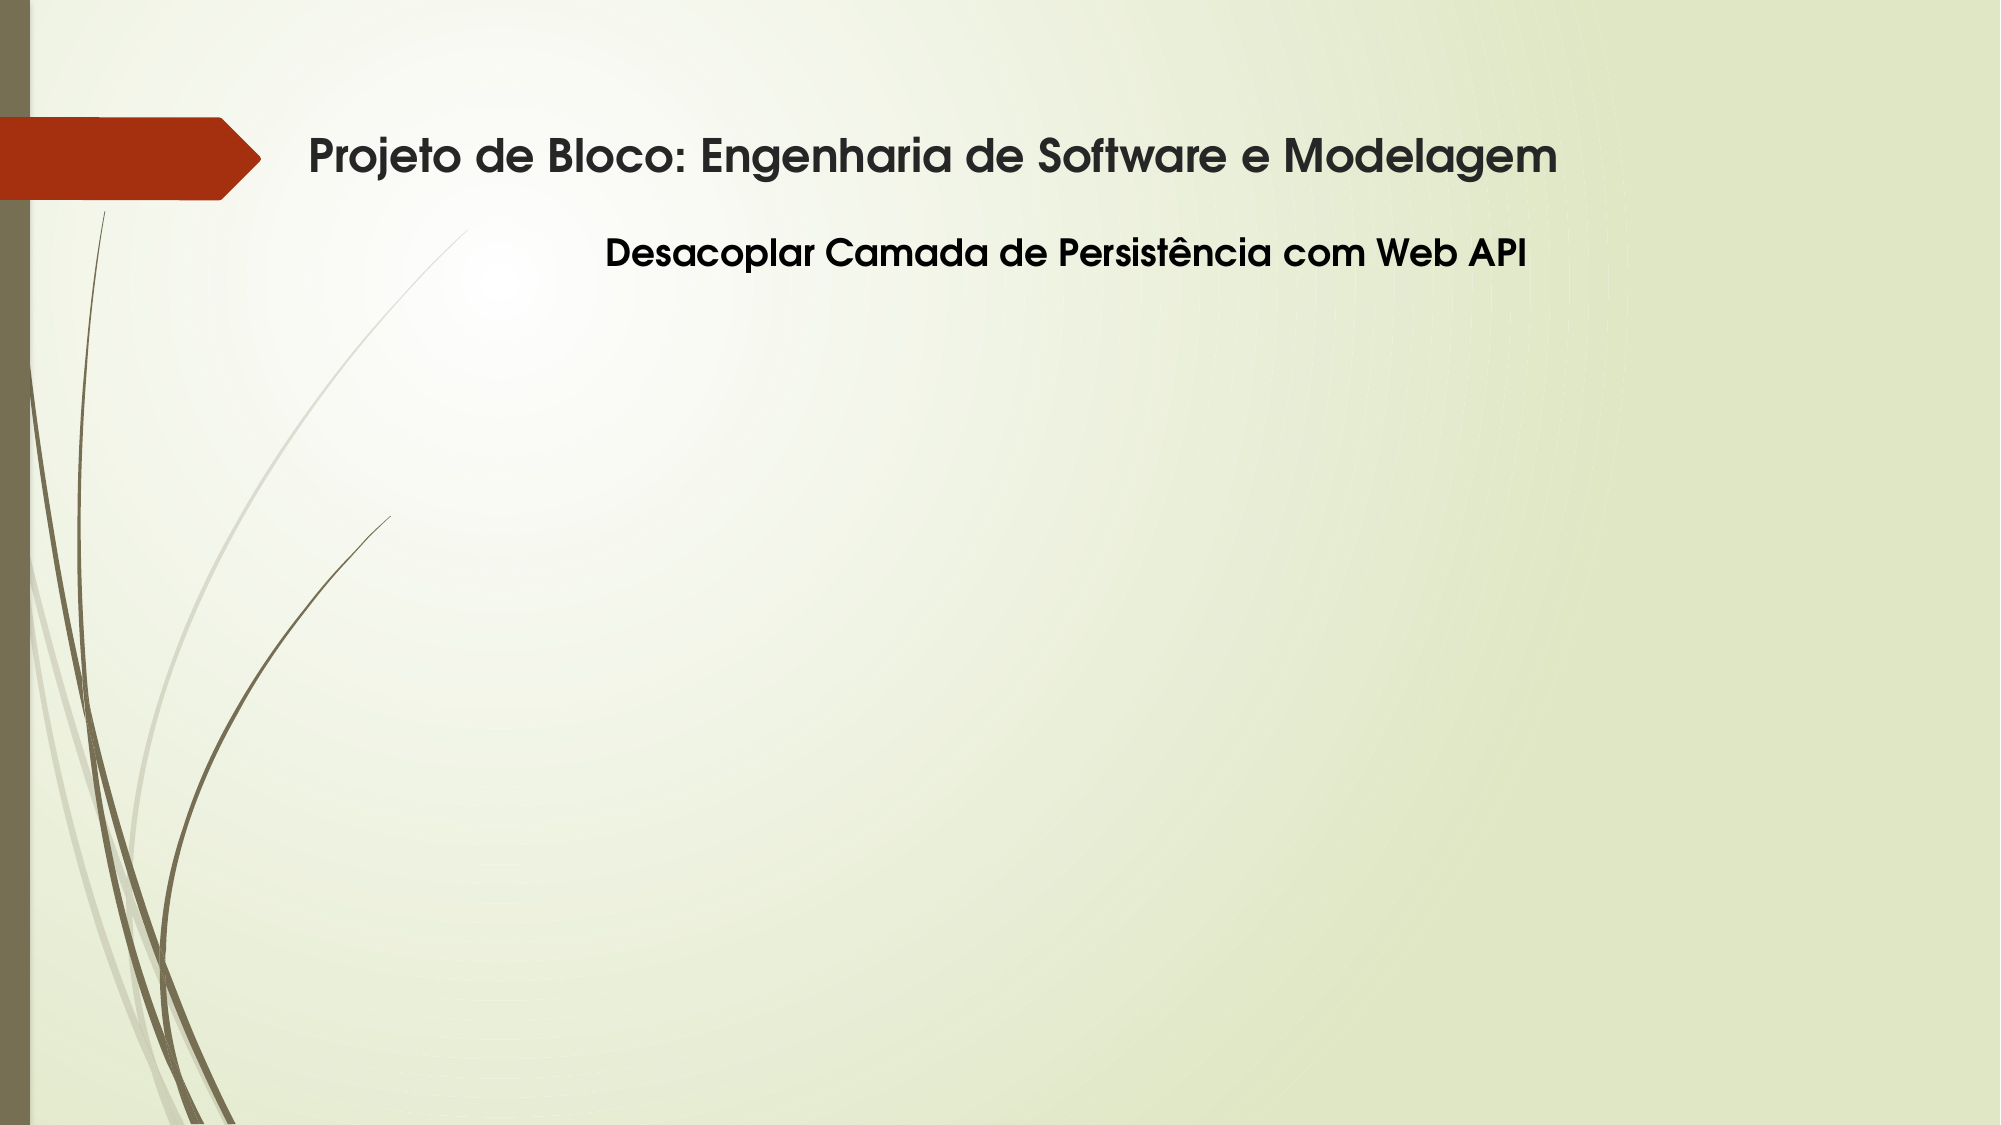

# Projeto de Bloco: Engenharia de Software e Modelagem
Desacoplar Camada de Persistência com Web API